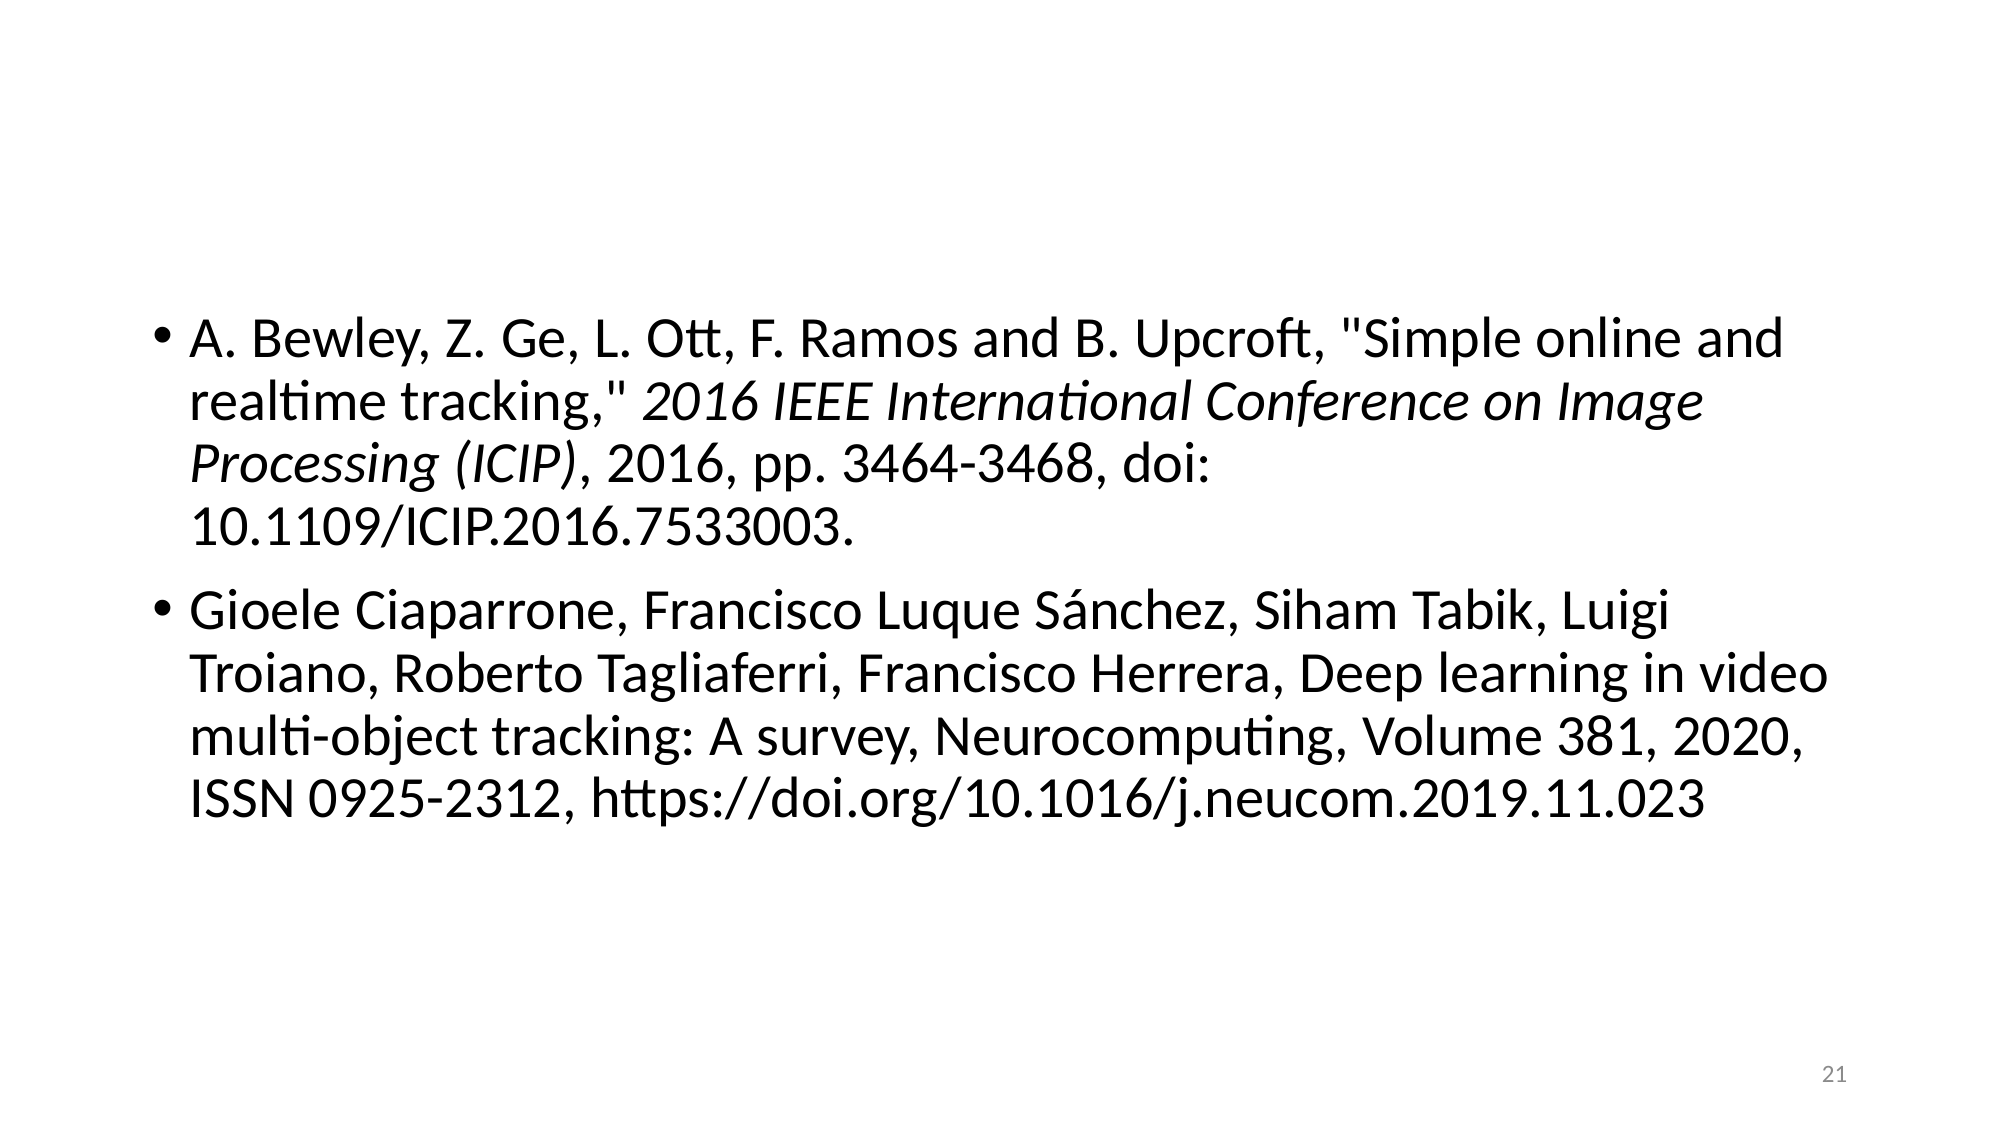

#
A. Bewley, Z. Ge, L. Ott, F. Ramos and B. Upcroft, "Simple online and realtime tracking," 2016 IEEE International Conference on Image Processing (ICIP), 2016, pp. 3464-3468, doi: 10.1109/ICIP.2016.7533003.
Gioele Ciaparrone, Francisco Luque Sánchez, Siham Tabik, Luigi Troiano, Roberto Tagliaferri, Francisco Herrera, Deep learning in video multi-object tracking: A survey, Neurocomputing, Volume 381, 2020, ISSN 0925-2312, https://doi.org/10.1016/j.neucom.2019.11.023
21